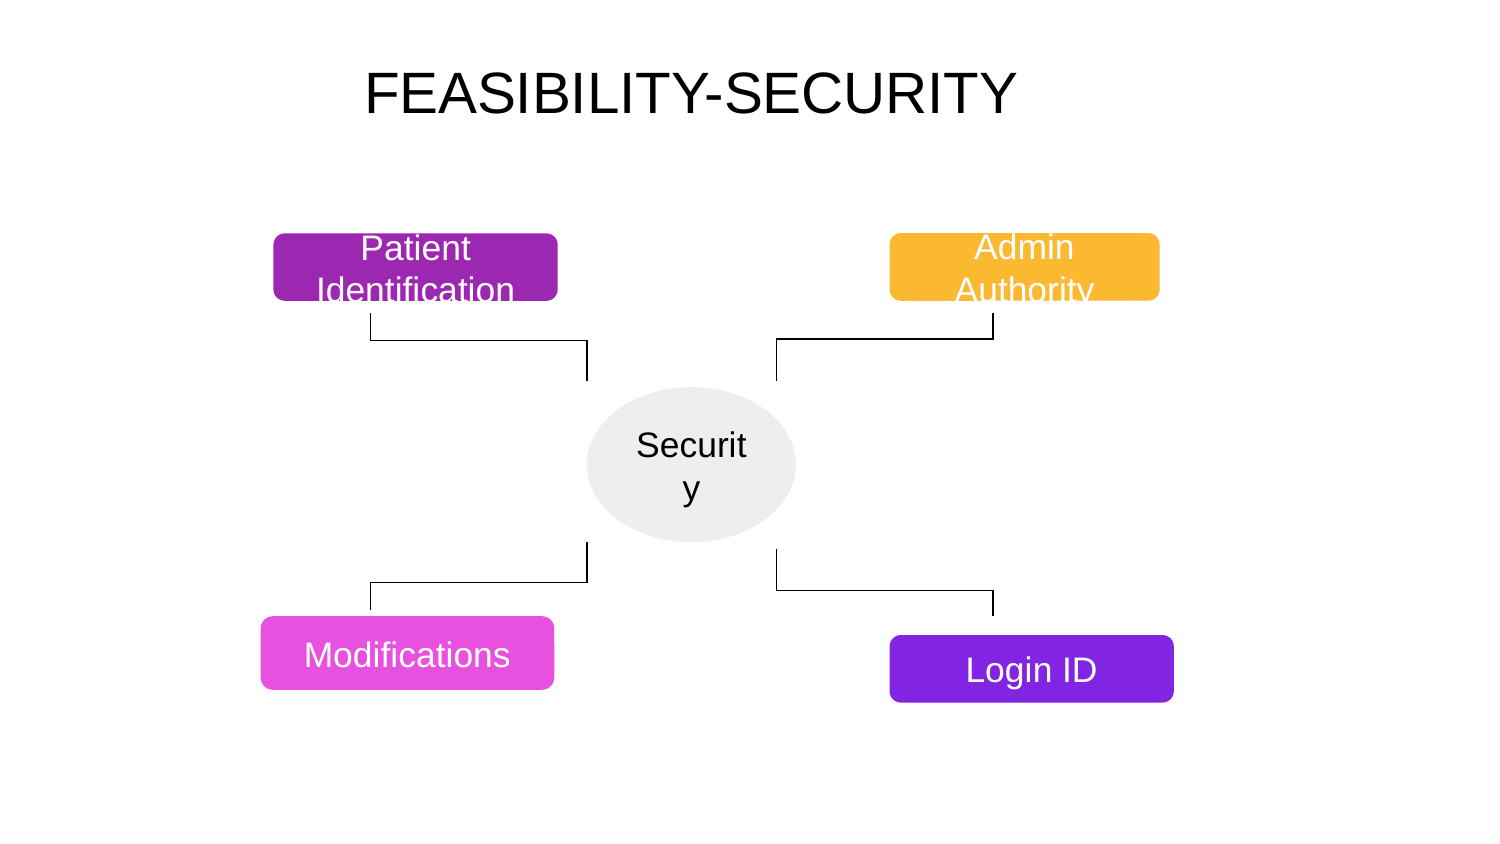

# FEASIBILITY-SECURITY
Admin Authority

Patient Identification

Security

Modifications

Login ID